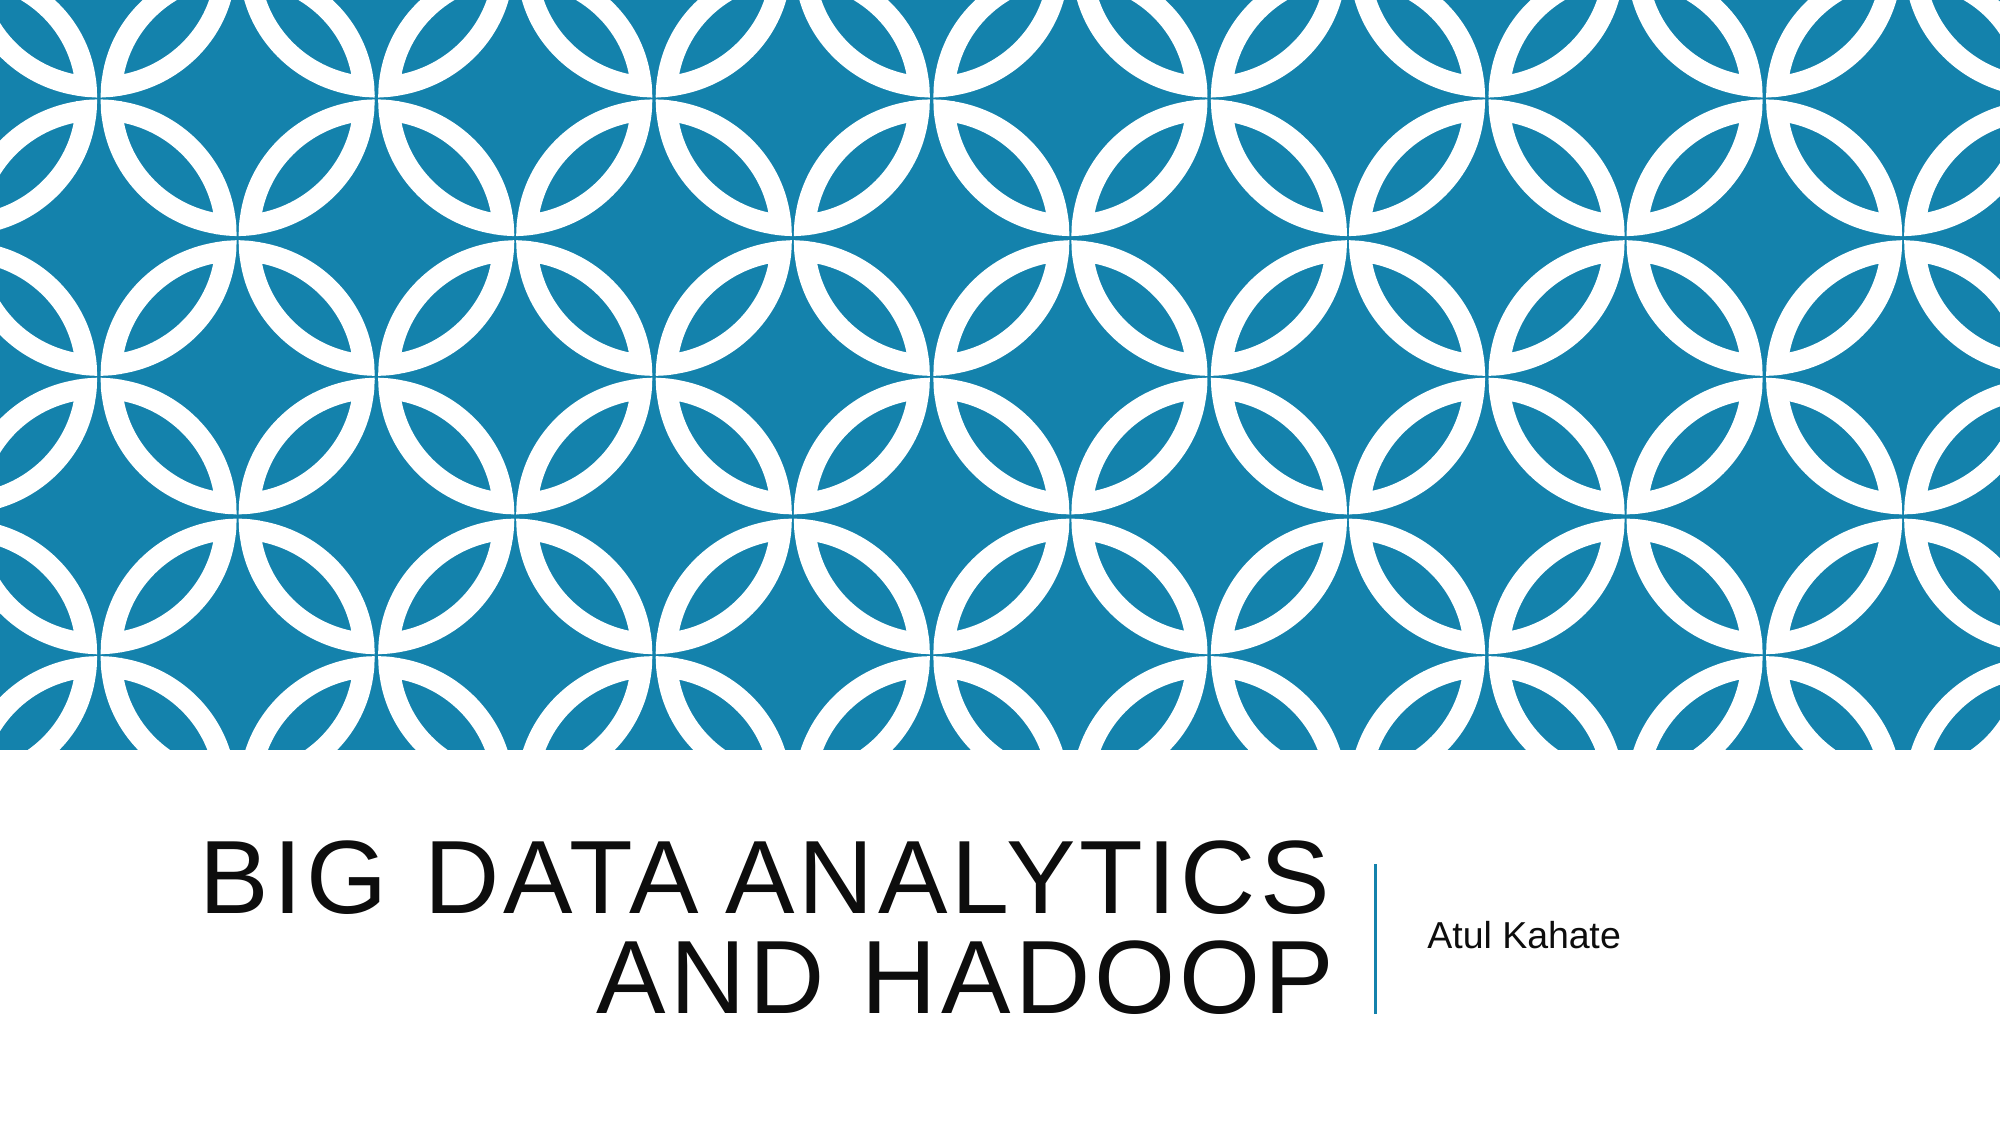

# big data Analytics and hadoop
Atul Kahate